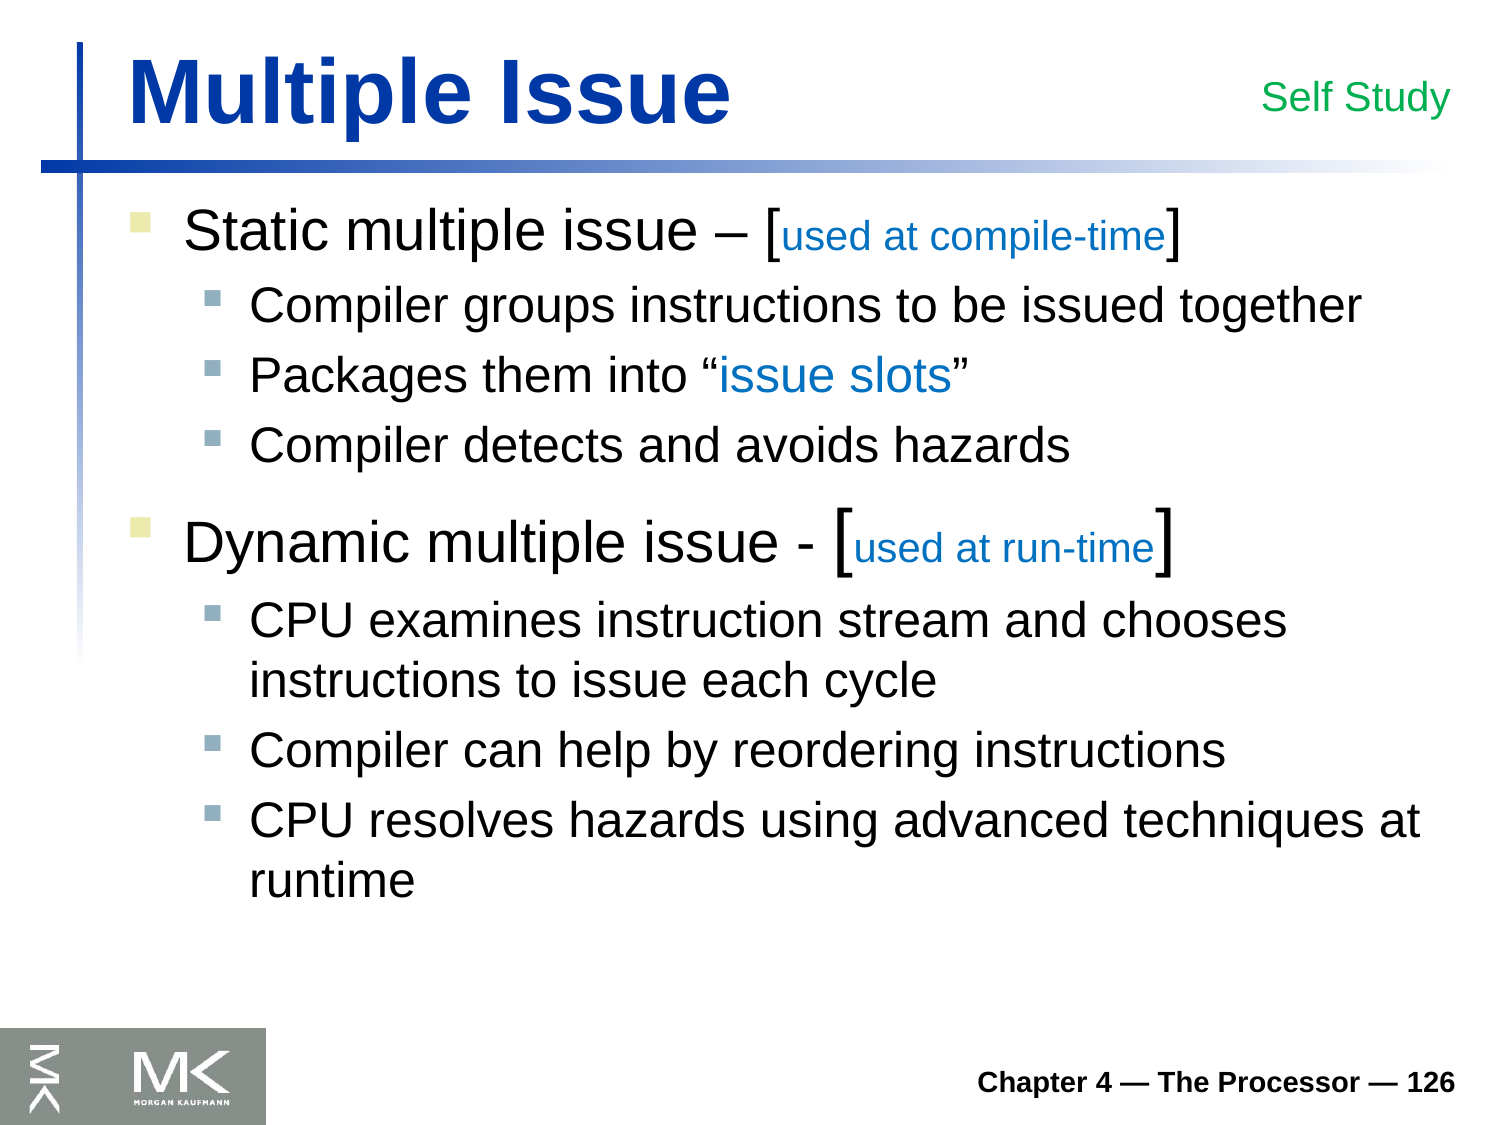

# Multiple Issue
Self Study
Static multiple issue – [used at compile-time]
Compiler groups instructions to be issued together
Packages them into “issue slots”
Compiler detects and avoids hazards
Dynamic multiple issue - [used at run-time]
CPU examines instruction stream and chooses instructions to issue each cycle
Compiler can help by reordering instructions
CPU resolves hazards using advanced techniques at runtime
Chapter 4 — The Processor — 126